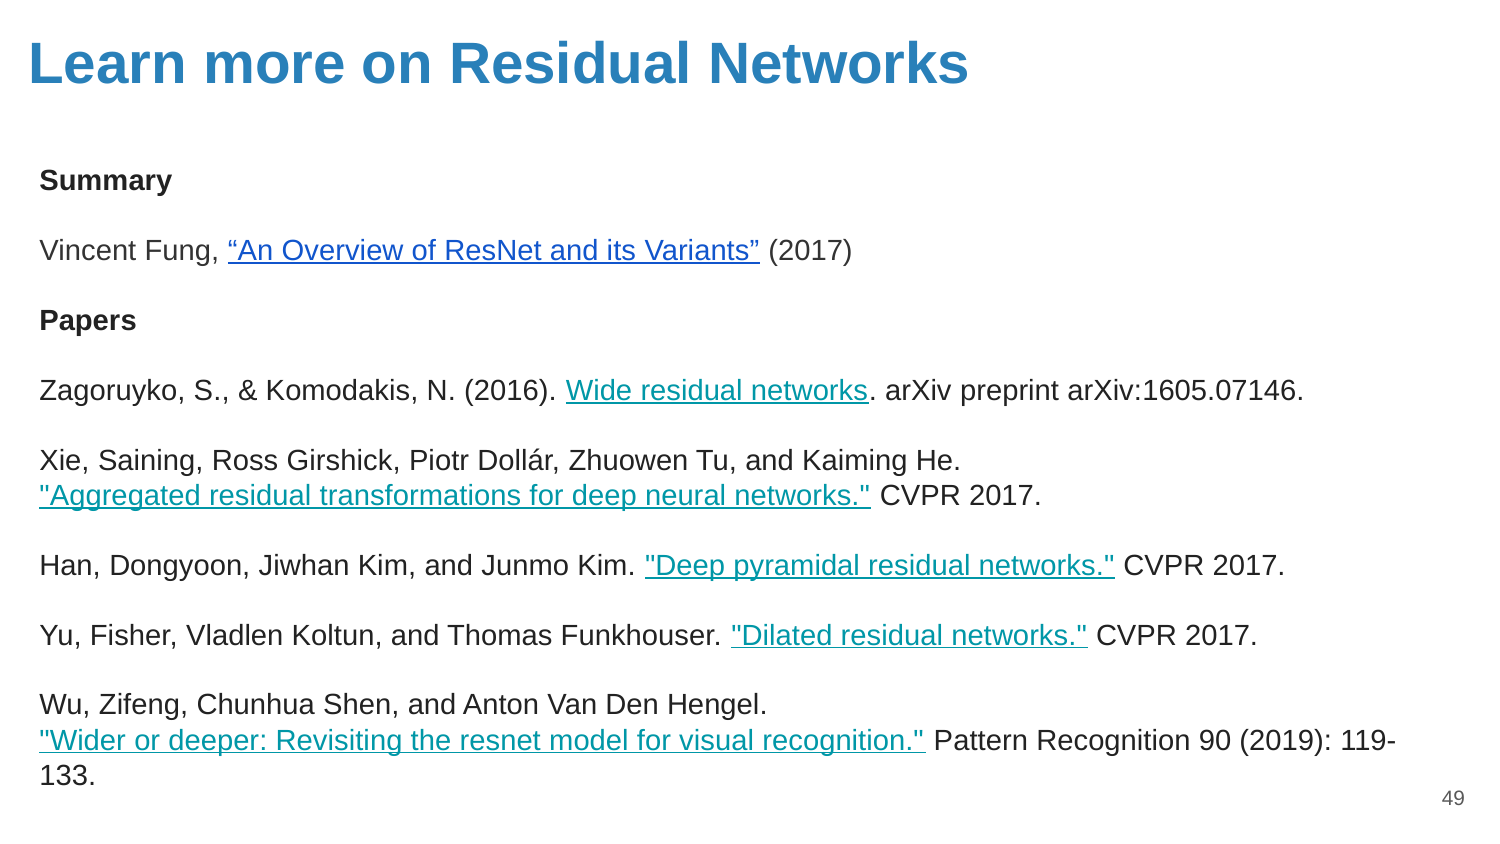

Learn more on Residual Networks
Summary

Vincent Fung, “An Overview of ResNet and its Variants” (2017)

Papers

Zagoruyko, S., & Komodakis, N. (2016). Wide residual networks. arXiv preprint arXiv:1605.07146.

Xie, Saining, Ross Girshick, Piotr Dollár, Zhuowen Tu, and Kaiming He. "Aggregated residual transformations for deep neural networks." CVPR 2017.

Han, Dongyoon, Jiwhan Kim, and Junmo Kim. "Deep pyramidal residual networks." CVPR 2017.

Yu, Fisher, Vladlen Koltun, and Thomas Funkhouser. "Dilated residual networks." CVPR 2017.

Wu, Zifeng, Chunhua Shen, and Anton Van Den Hengel. "Wider or deeper: Revisiting the resnet model for visual recognition." Pattern Recognition 90 (2019): 119-133.
49